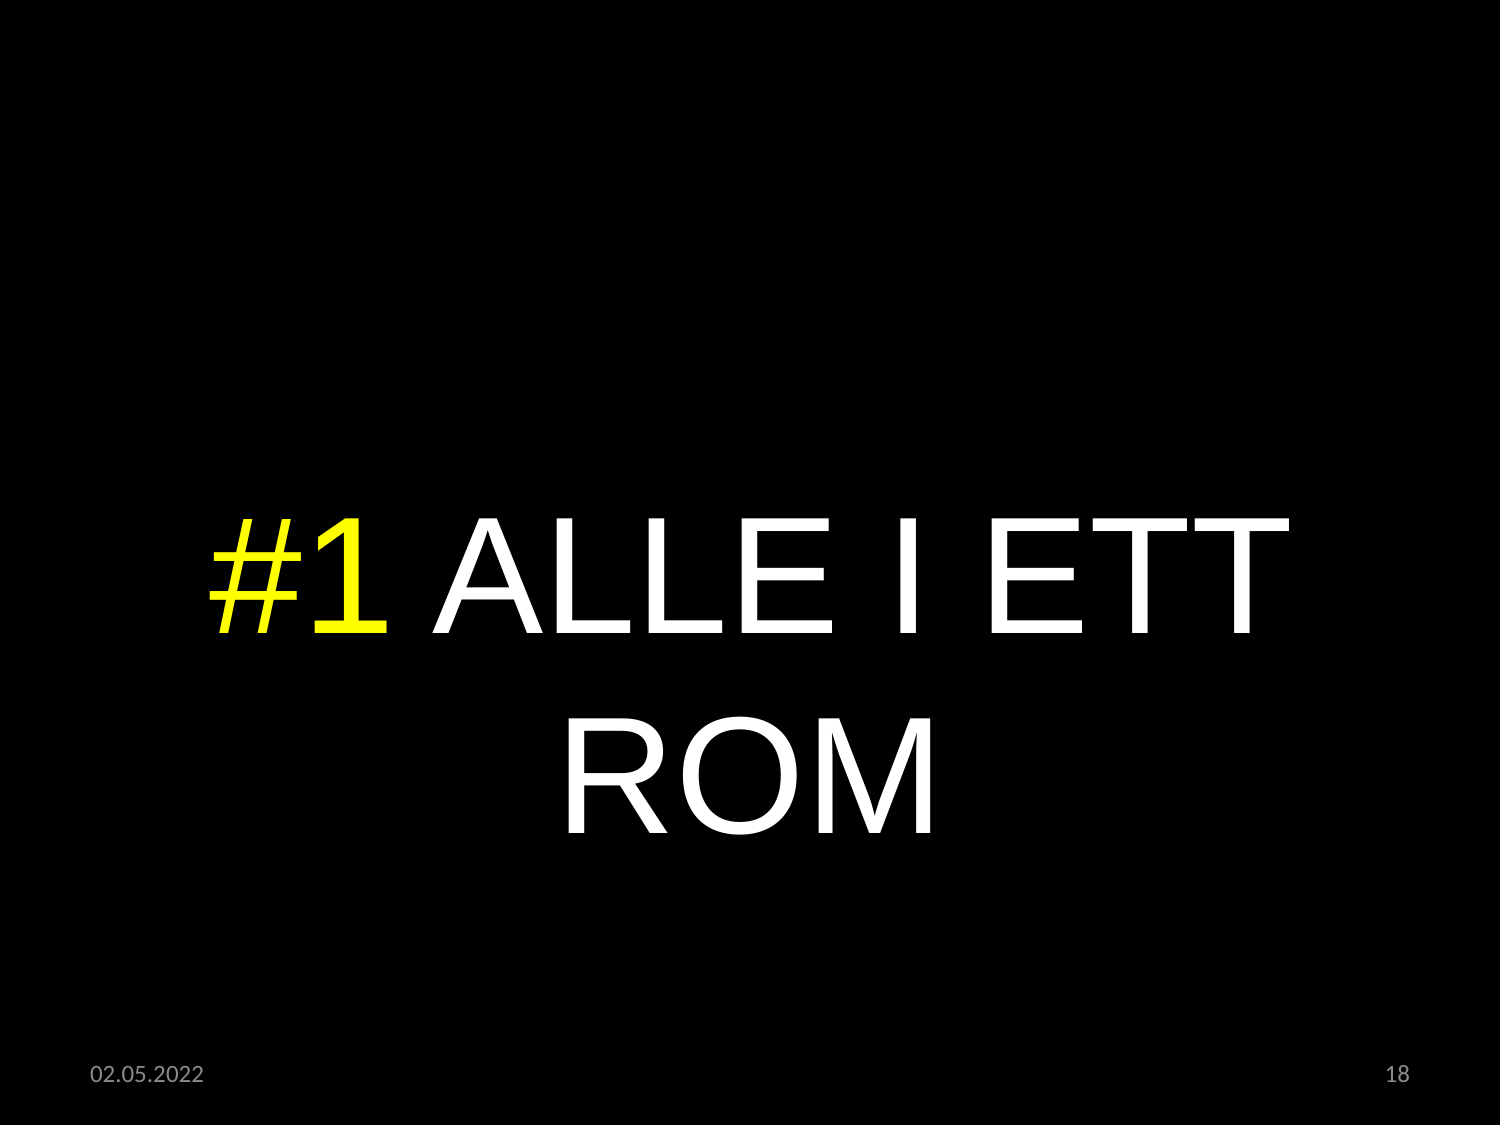

#1 ALLE I ETT ROM
02.05.2022
18